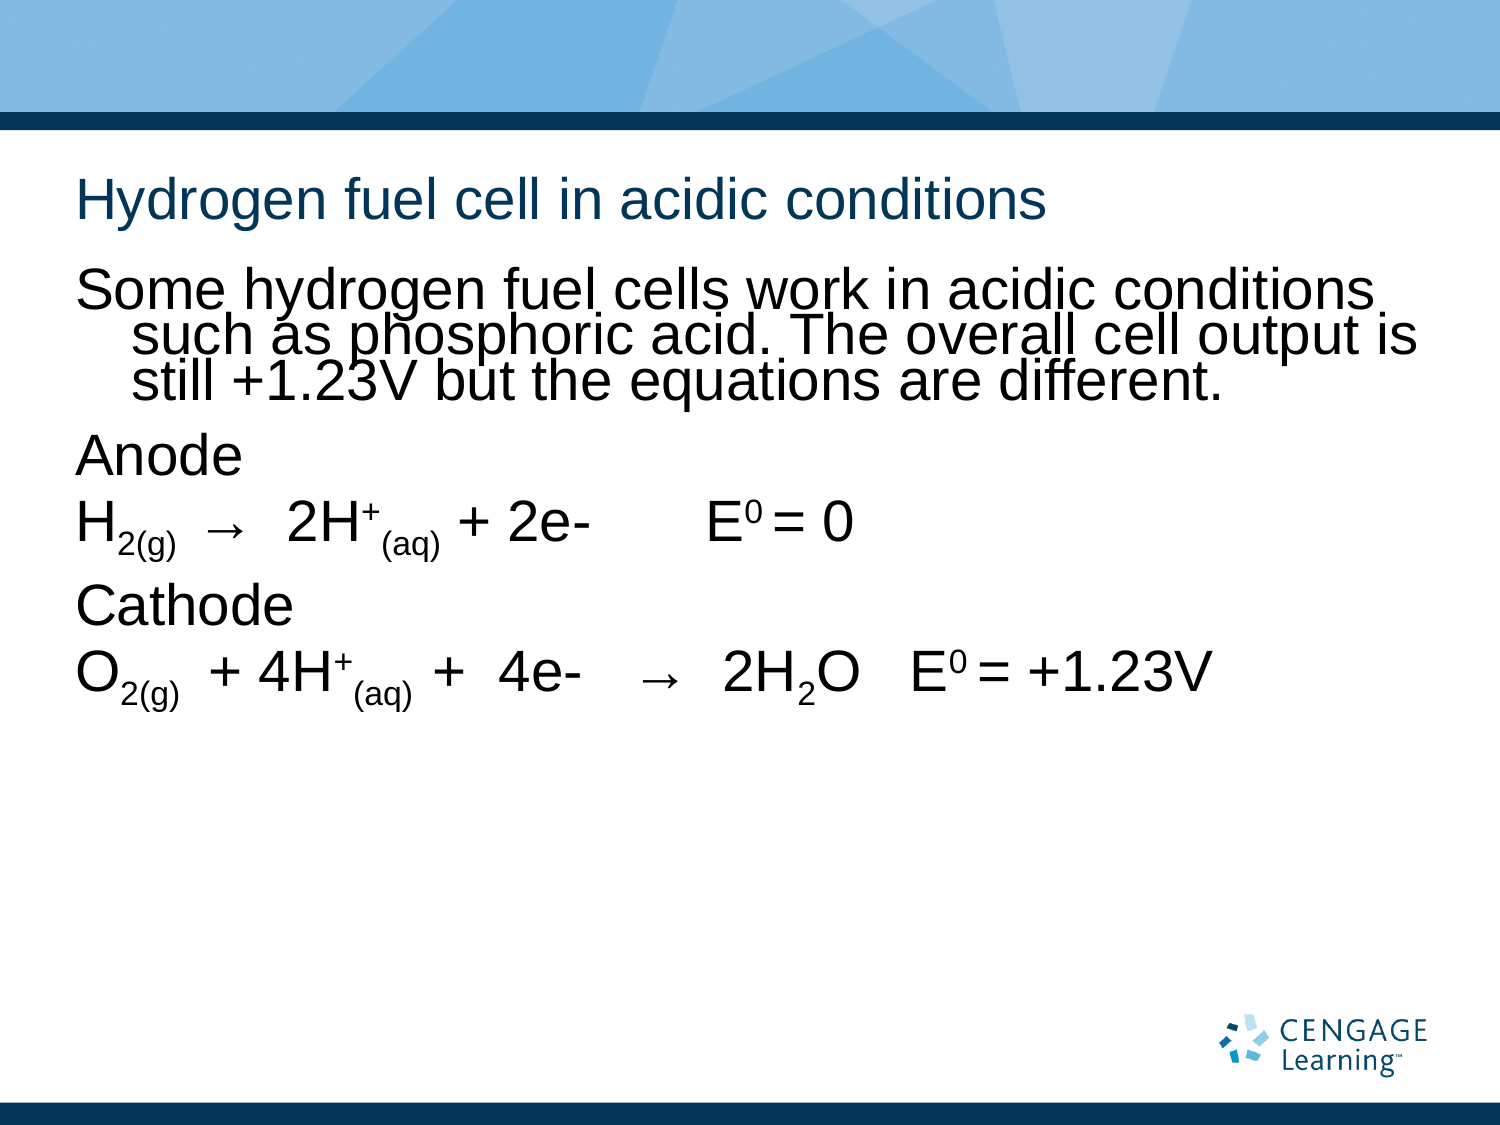

# Hydrogen fuel cell in acidic conditions
Some hydrogen fuel cells work in acidic conditions such as phosphoric acid. The overall cell output is still +1.23V but the equations are different.
Anode
H2(g)  →  2H+(aq) + 2e-       E0 = 0
Cathode
O2(g)   + 4H+(aq)  +  4e-   →  2H2O   E0 = +1.23V